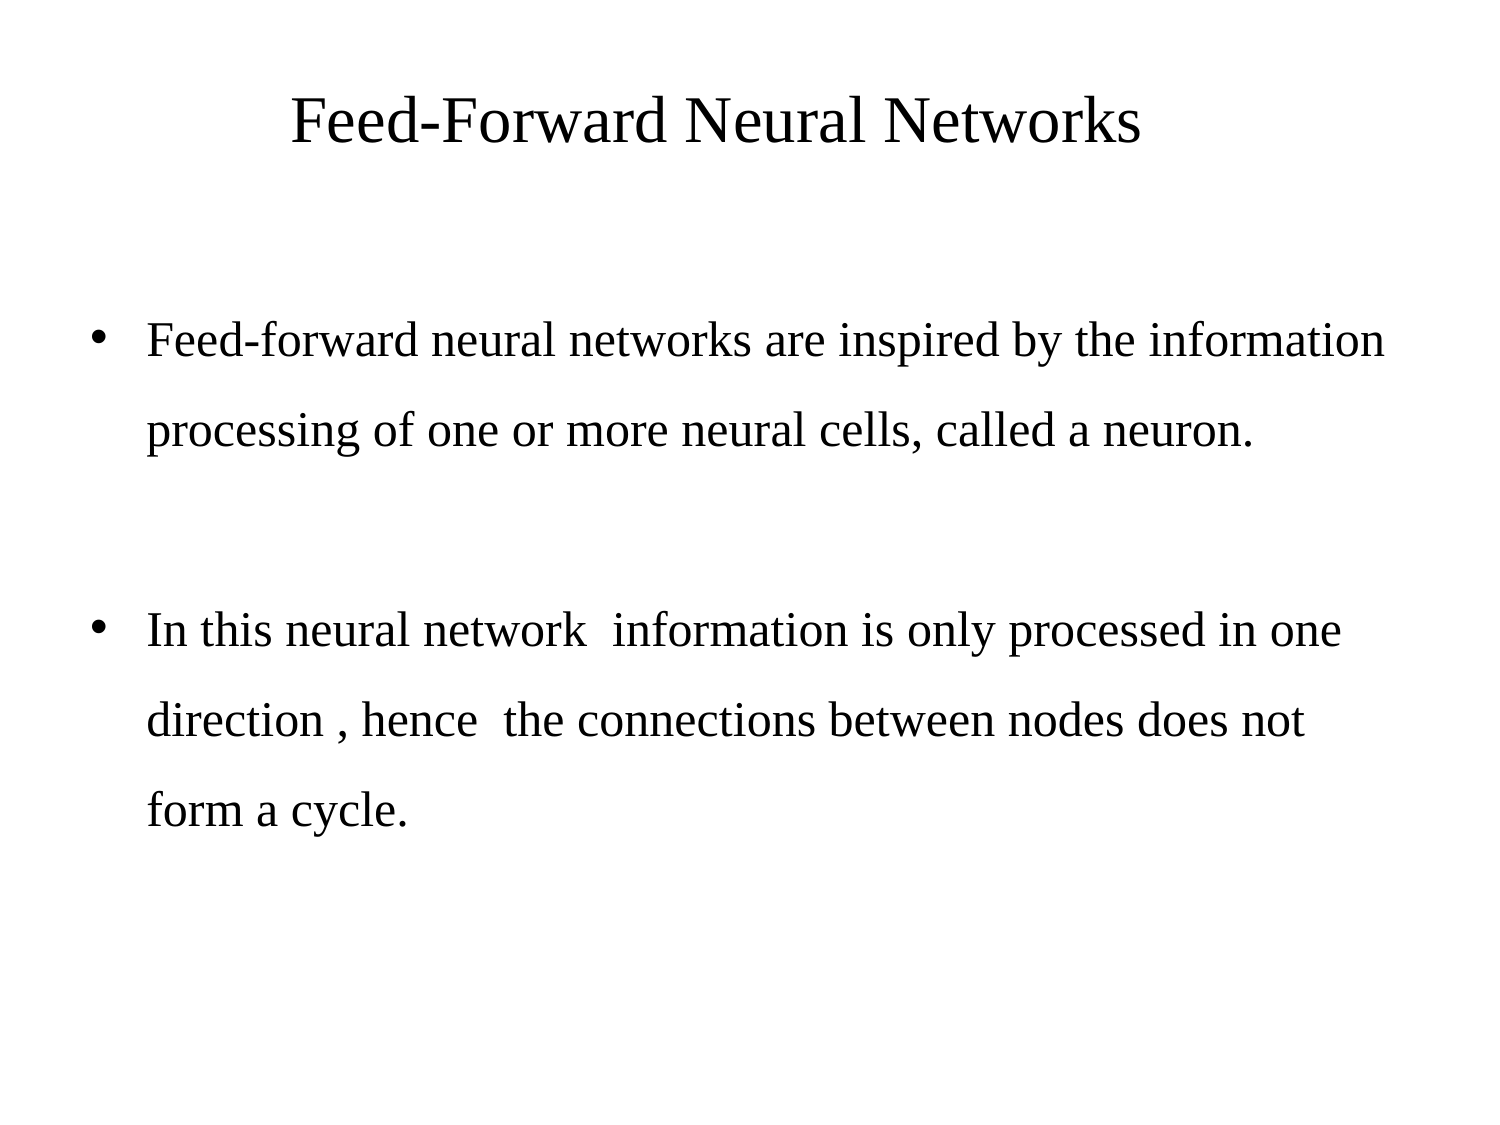

# Feed-Forward Neural Networks

Feed-forward neural networks are inspired by the information processing of one or more neural cells, called a neuron.

In this neural network  information is only processed in one direction , hence  the connections between nodes does not form a cycle.